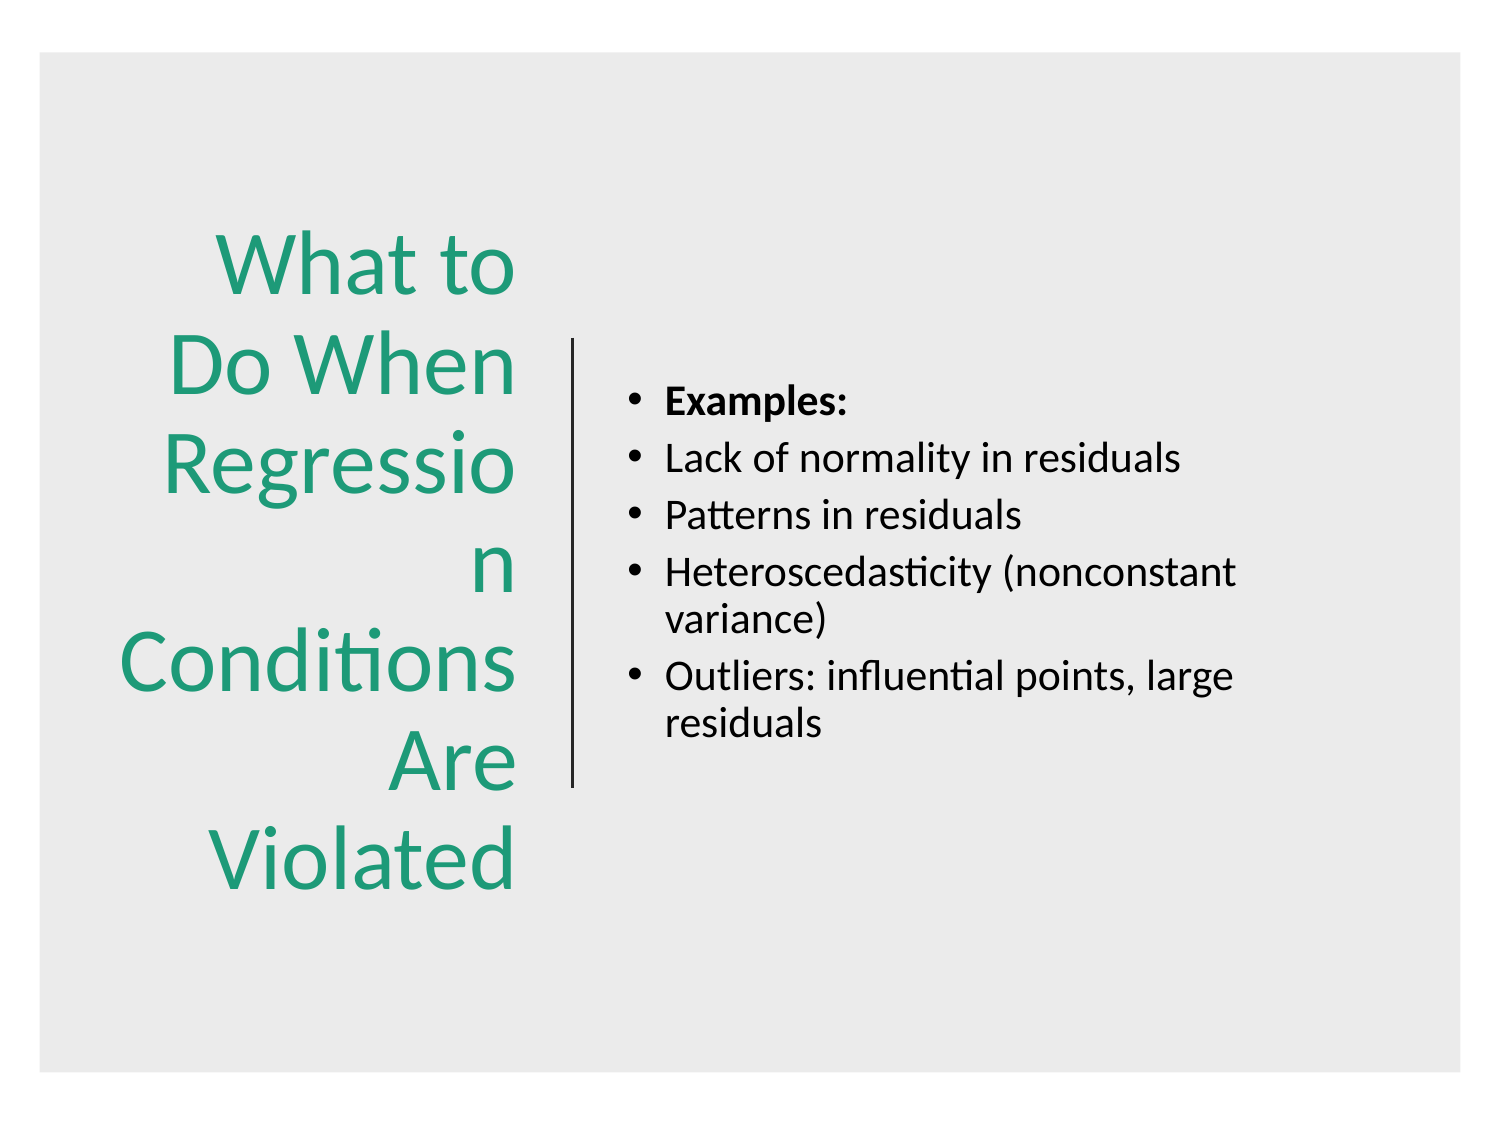

# What to Do When Regression Conditions Are Violated
Examples:
Lack of normality in residuals
Patterns in residuals
Heteroscedasticity (nonconstant variance)
Outliers: influential points, large residuals